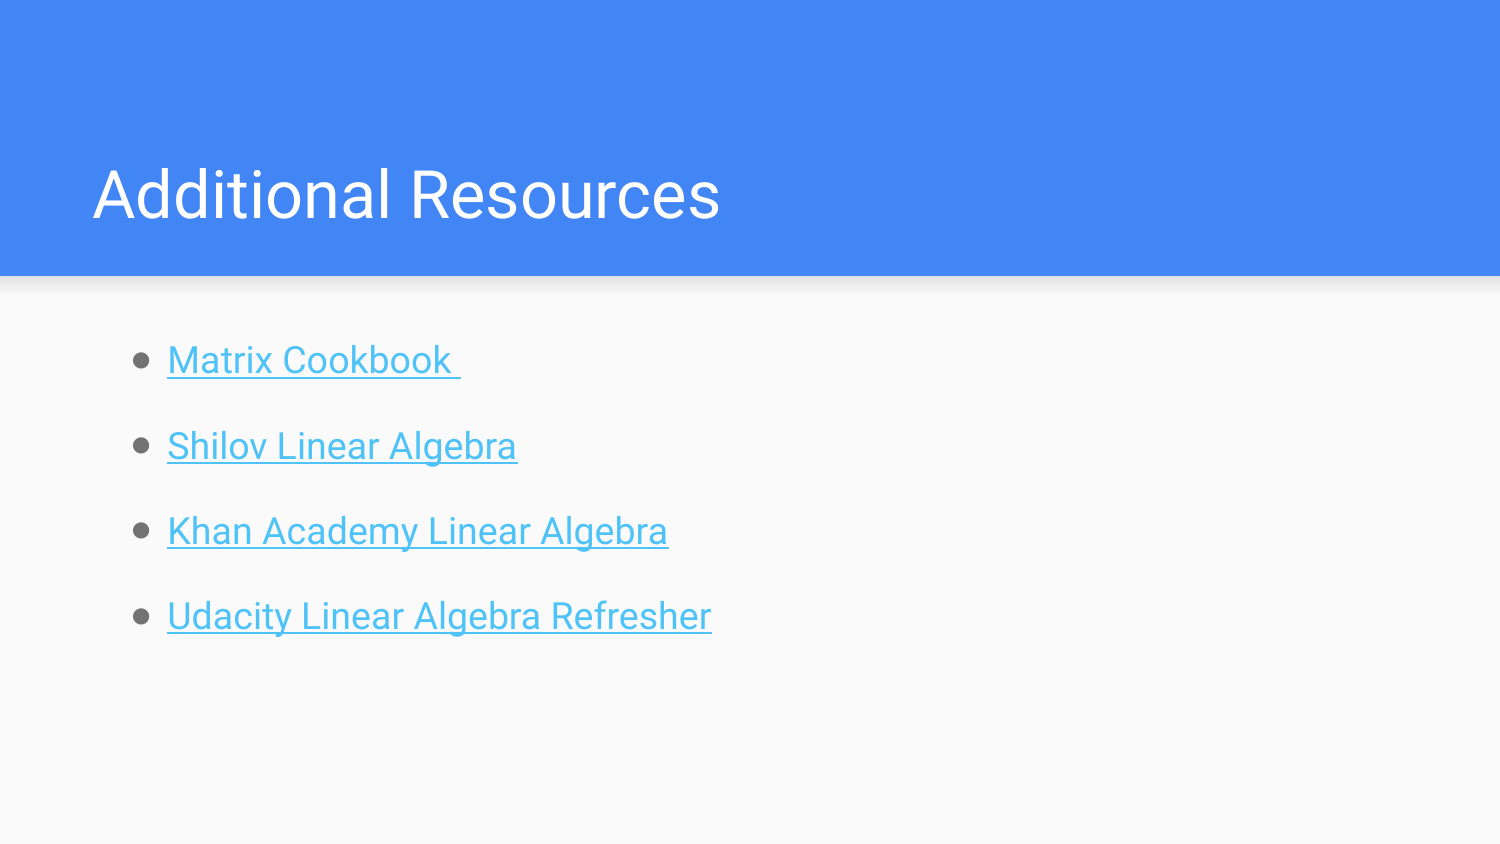

# Additional Resources
Matrix Cookbook
Shilov Linear Algebra
Khan Academy Linear Algebra
Udacity Linear Algebra Refresher